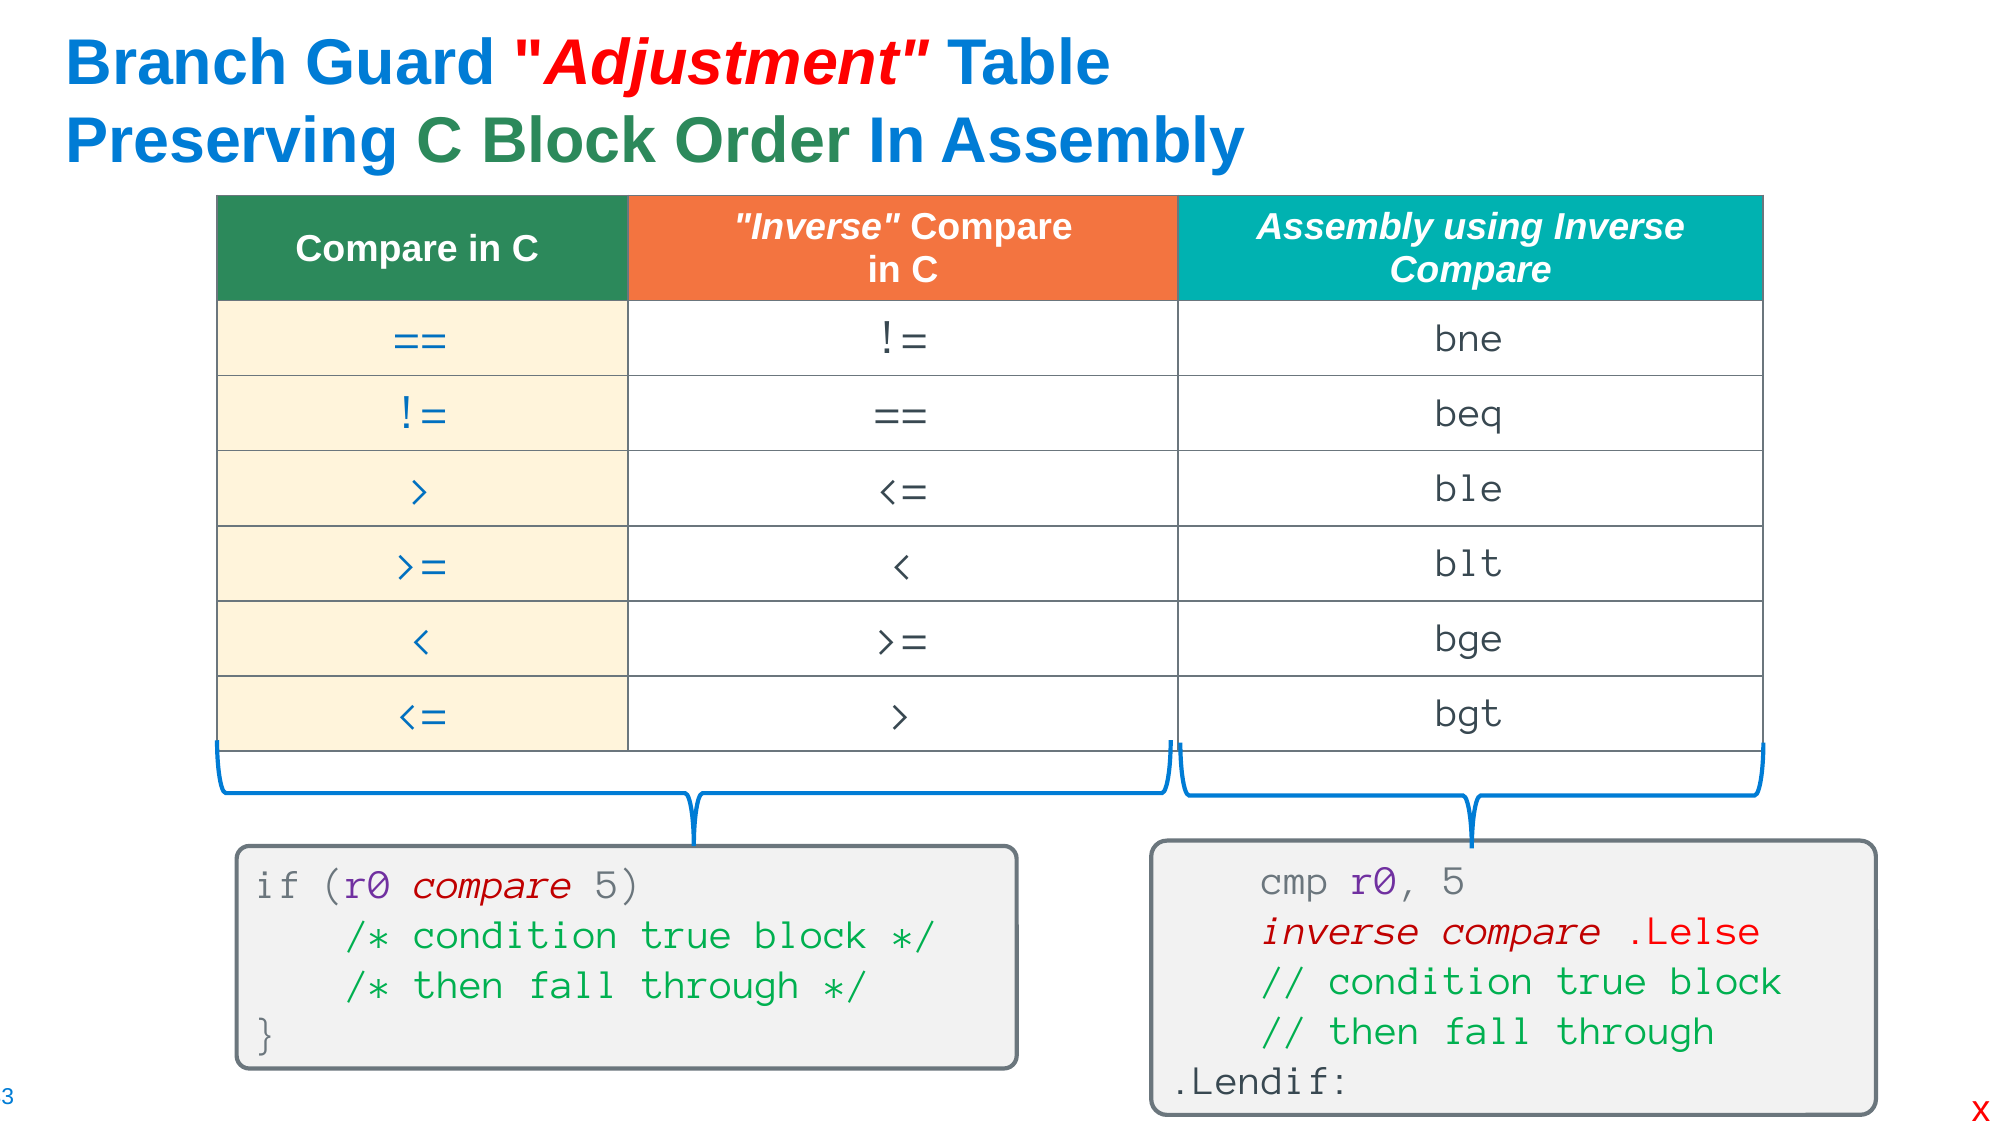

# Branch Guard "Adjustment" Table Preserving C Block Order In Assembly
| Compare in C | "Inverse" Compare in C | Assembly using Inverse Compare |
| --- | --- | --- |
| == | != | bne |
| != | == | beq |
| > | <= | ble |
| >= | < | blt |
| < | >= | bge |
| <= | > | bgt |

    cmp r0, 5
    inverse compare .Lelse
    // condition true block
    // then fall through
.Lendif:
if (r0 compare 5)
    /* condition true block */
    /* then fall through */
}
x